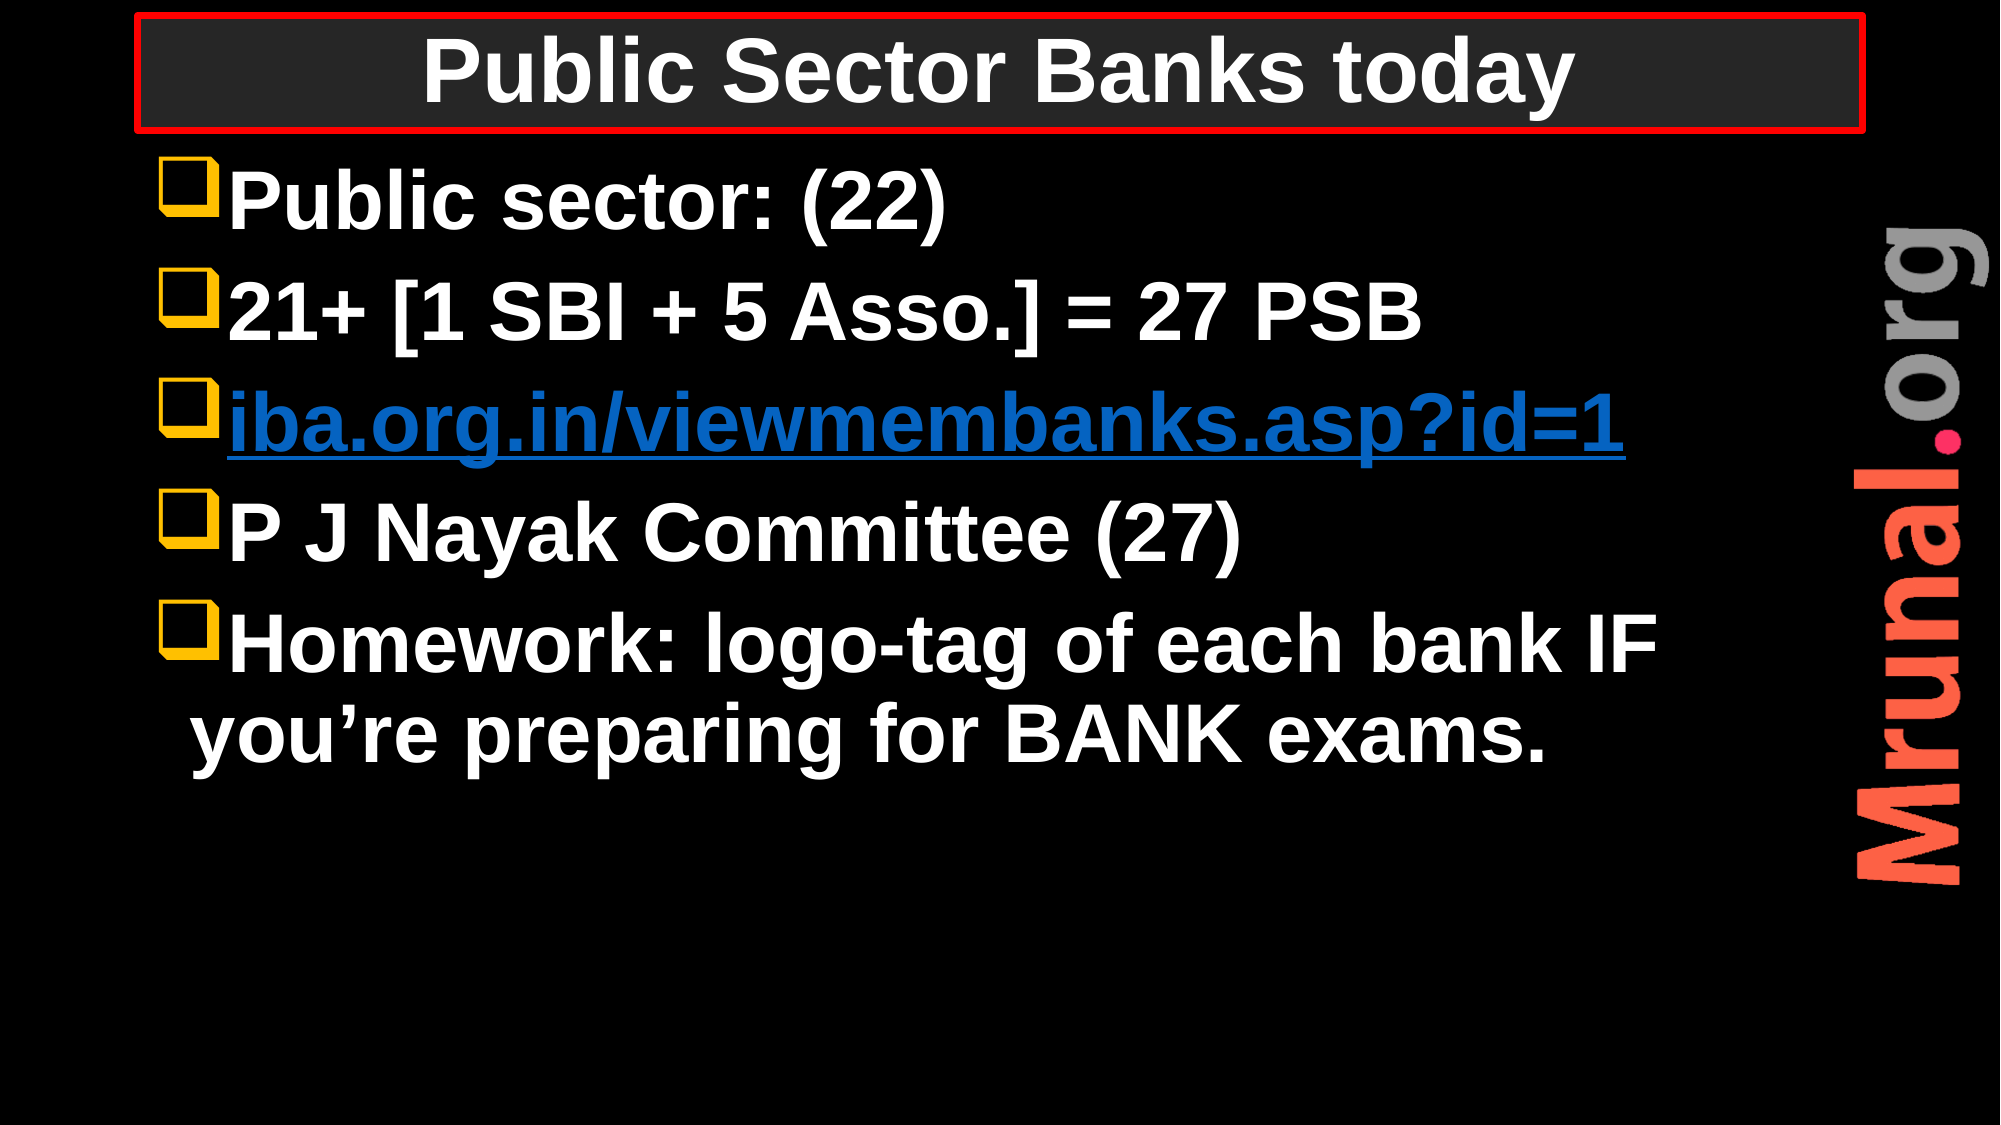

# Public Sector Banks today
Public sector: (22)
21+ [1 SBI + 5 Asso.] = 27 PSB
iba.org.in/viewmembanks.asp?id=1
P J Nayak Committee (27)
Homework: logo-tag of each bank IF you’re preparing for BANK exams.